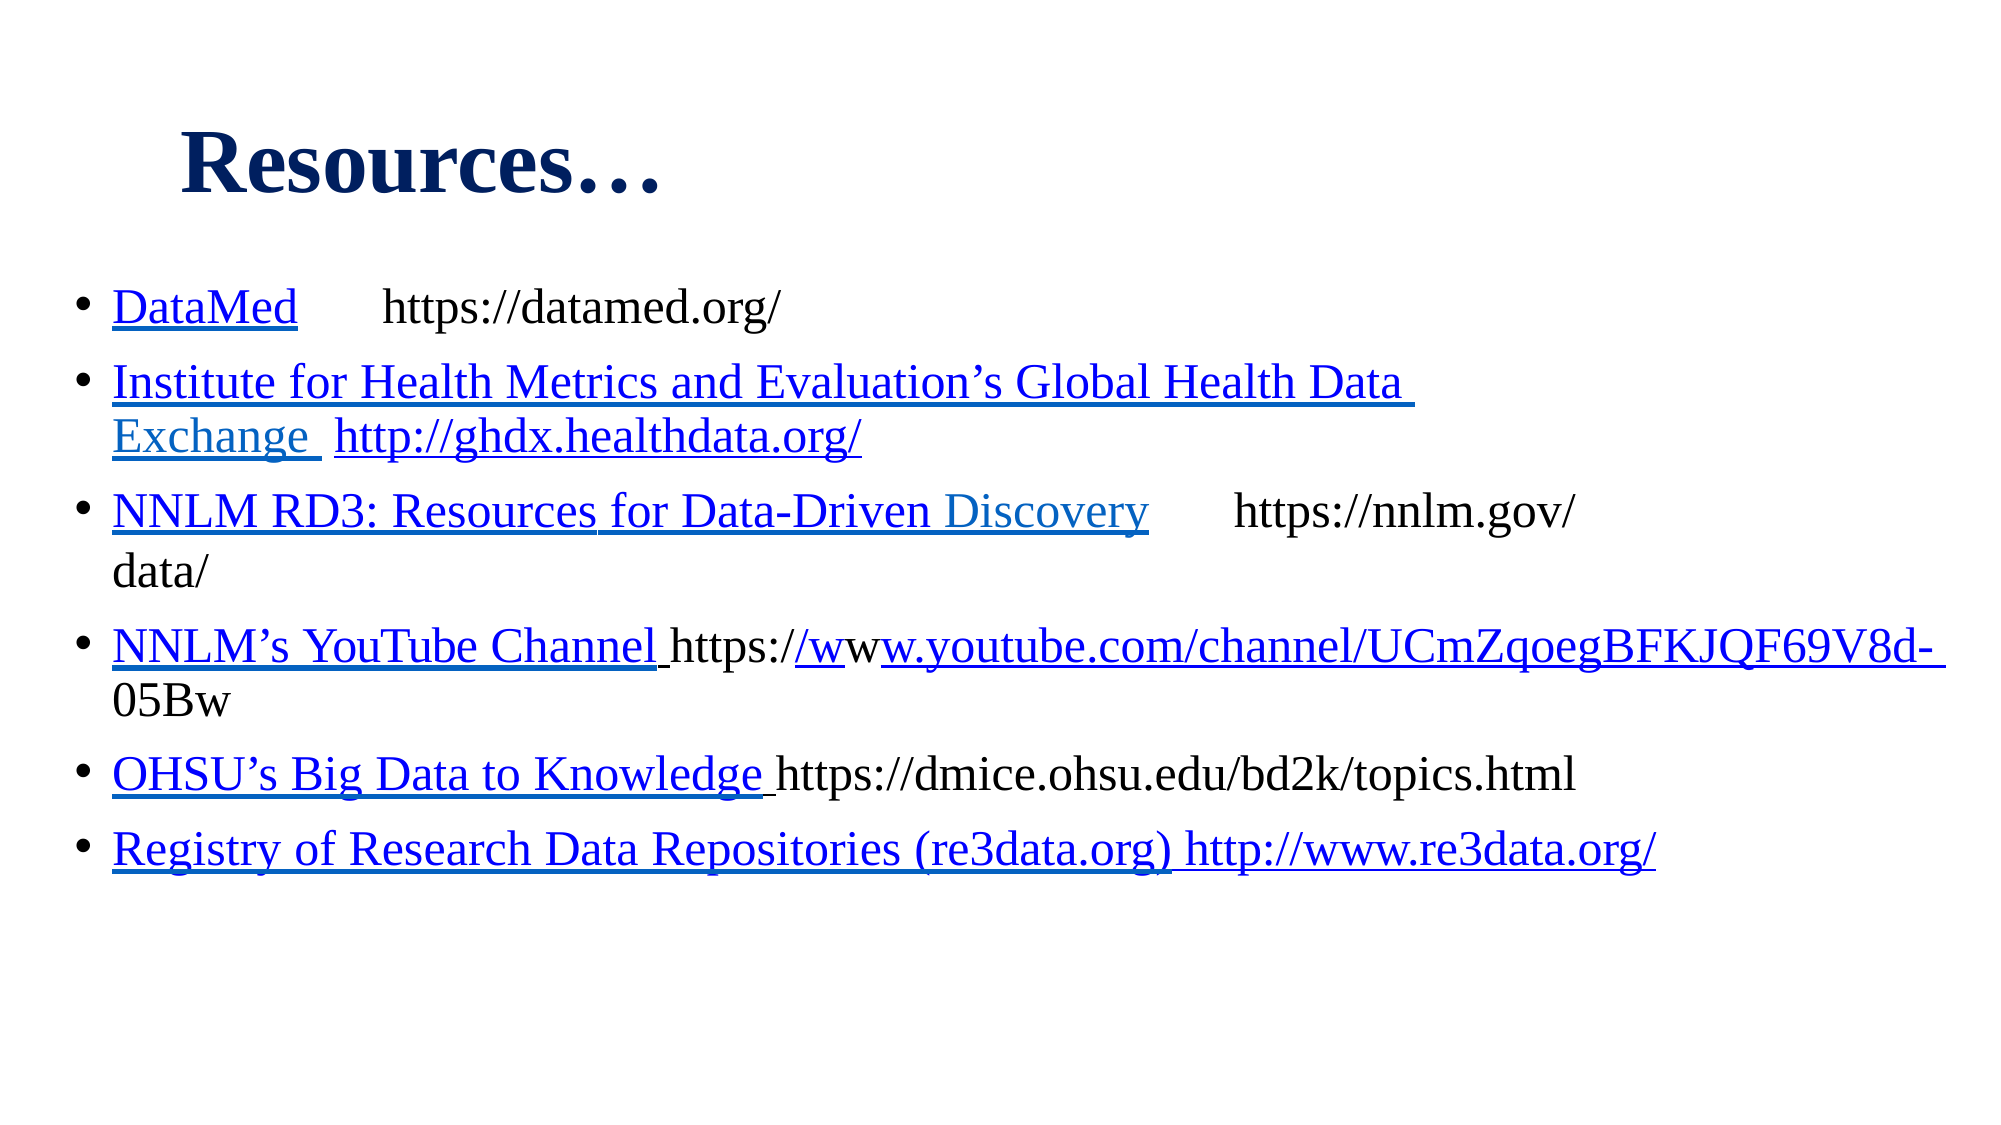

# Resources…
DataMed	https://datamed.org/
Institute for Health Metrics and Evaluation’s Global Health Data Exchange  http://ghdx.healthdata.org/
NNLM RD3: Resources for Data-Driven Discovery	https://nnlm.gov/data/
NNLM’s YouTube Channel https://www.youtube.com/channel/UCmZqoegBFKJQF69V8d-  05Bw
OHSU’s Big Data to Knowledge https://dmice.ohsu.edu/bd2k/topics.html
Registry of Research Data Repositories (re3data.org) http://www.re3data.org/